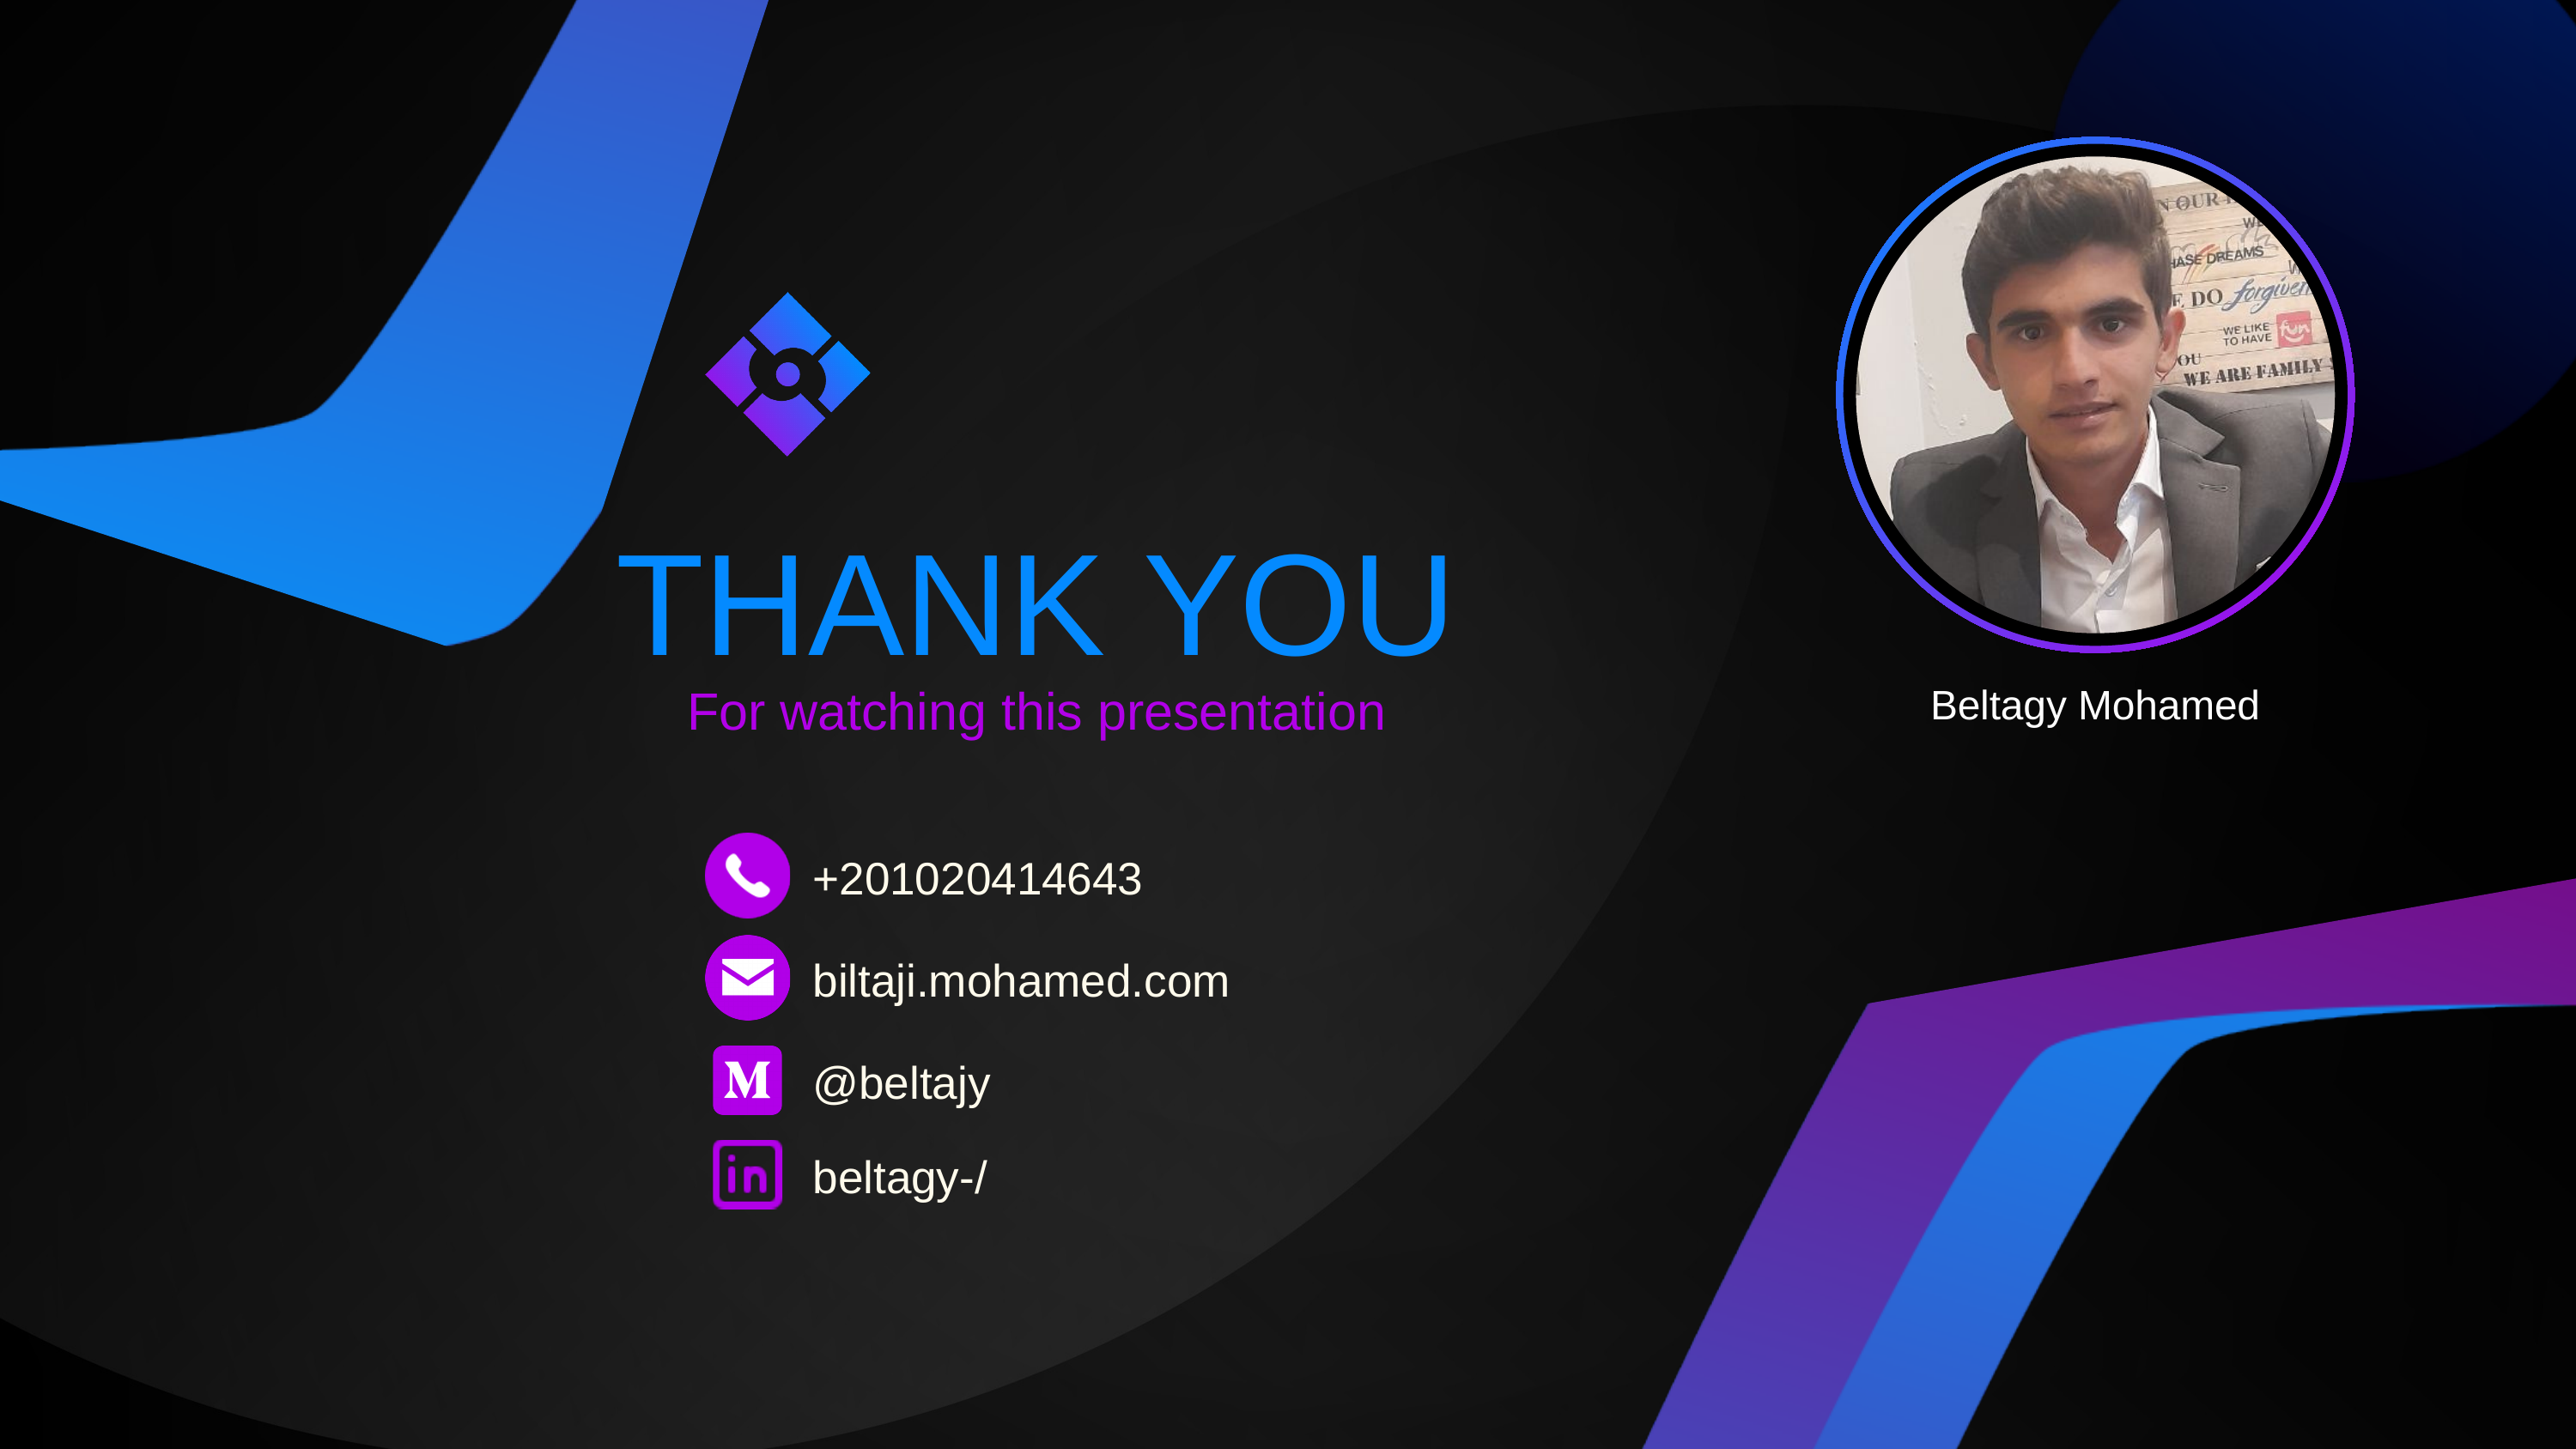

THANK YOU
Beltagy Mohamed
For watching this presentation

+201020414643

biltaji.mohamed.com

@beltajy

beltagy-/